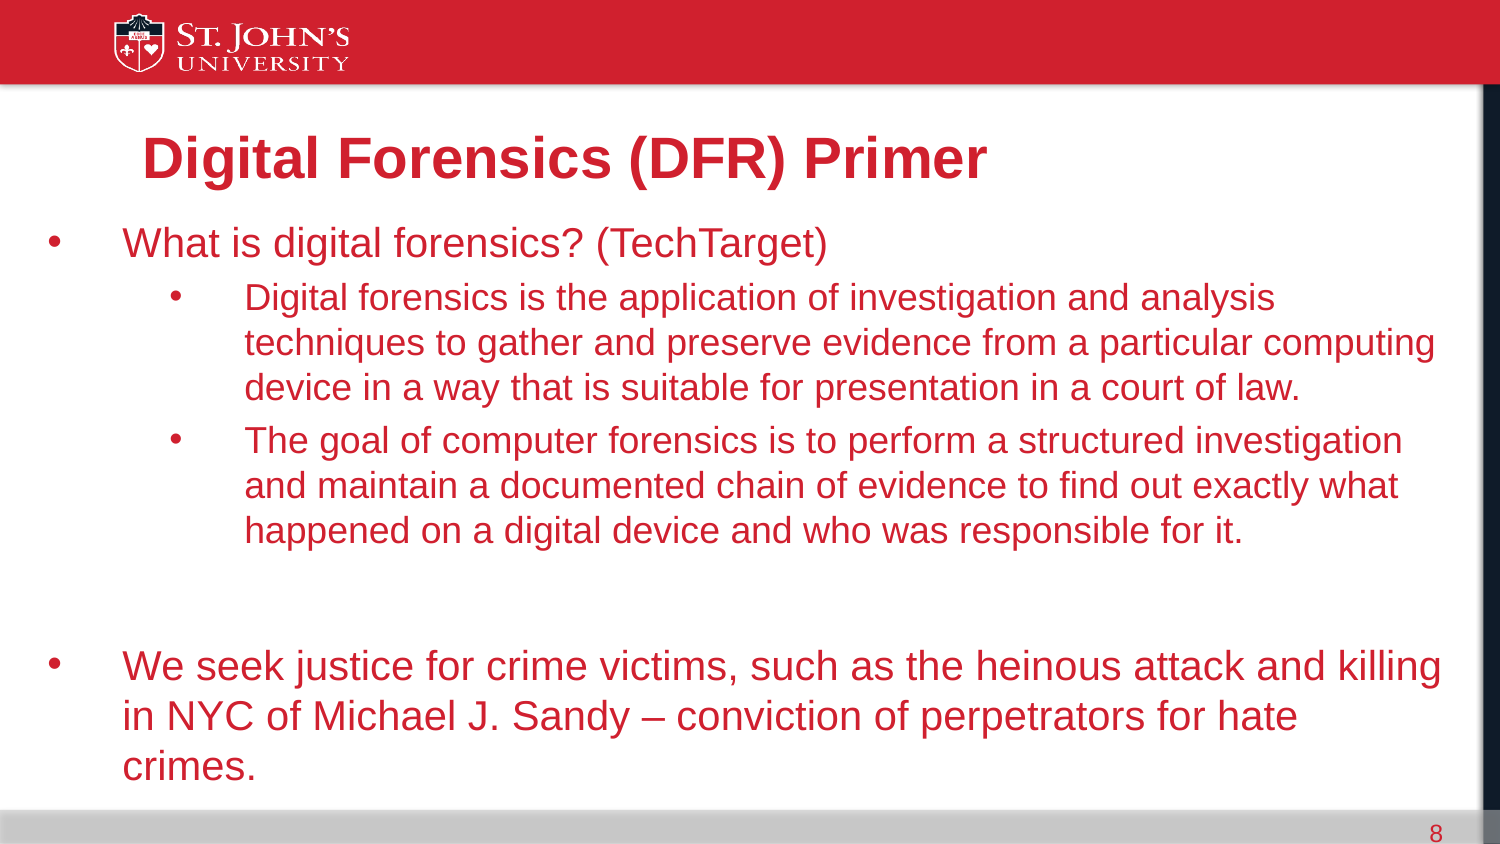

# Digital Forensics (DFR) Primer
What is digital forensics? (TechTarget)
Digital forensics is the application of investigation and analysis techniques to gather and preserve evidence from a particular computing device in a way that is suitable for presentation in a court of law.
The goal of computer forensics is to perform a structured investigation and maintain a documented chain of evidence to find out exactly what happened on a digital device and who was responsible for it.

We seek justice for crime victims, such as the heinous attack and killing in NYC of Michael J. Sandy – conviction of perpetrators for hate crimes.